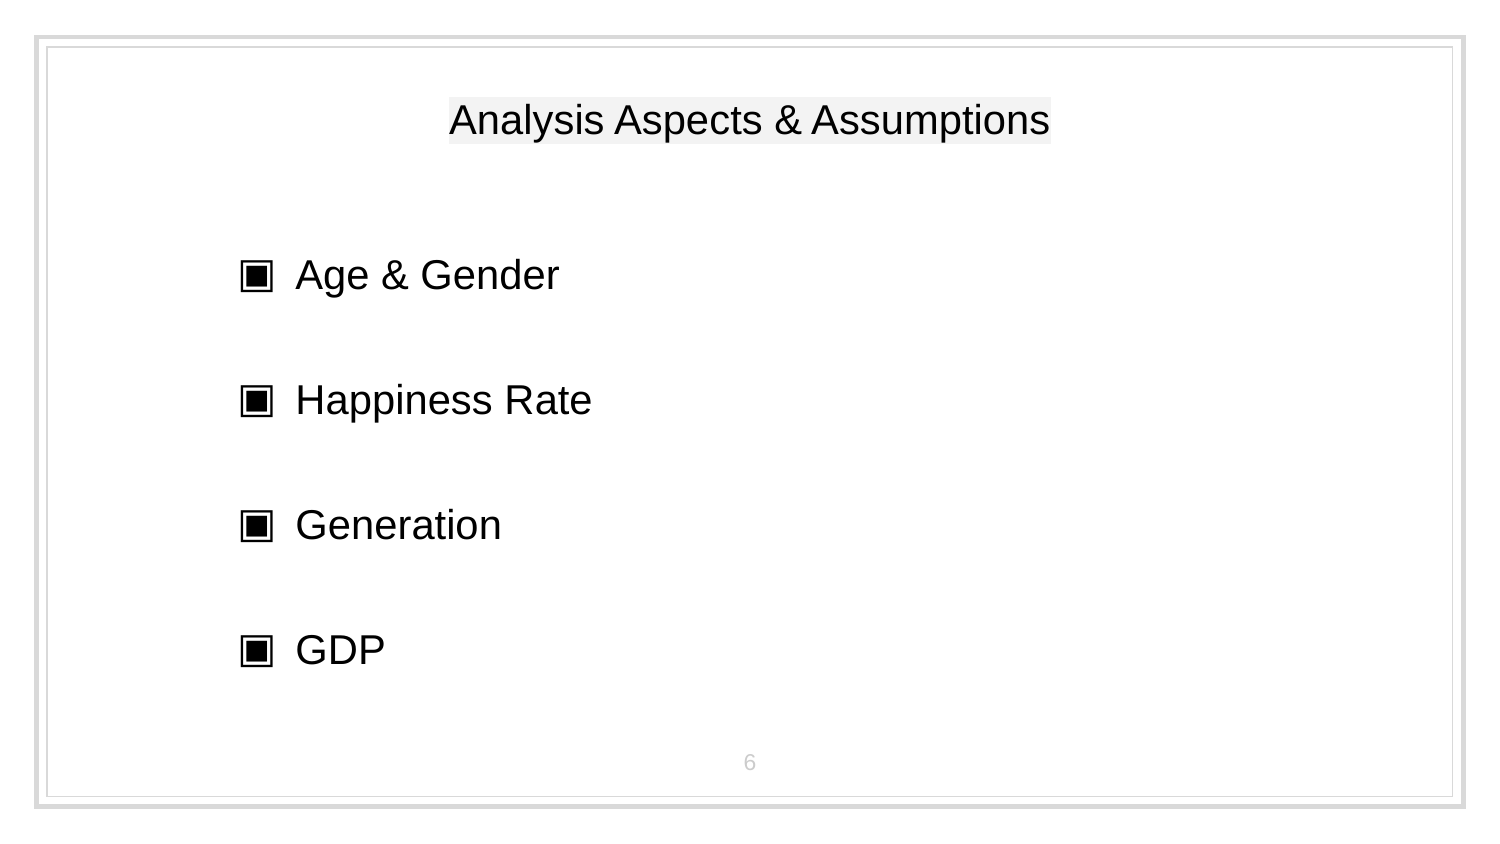

# Analysis Aspects & Assumptions
Age & Gender

Happiness Rate

Generation

GDP
6